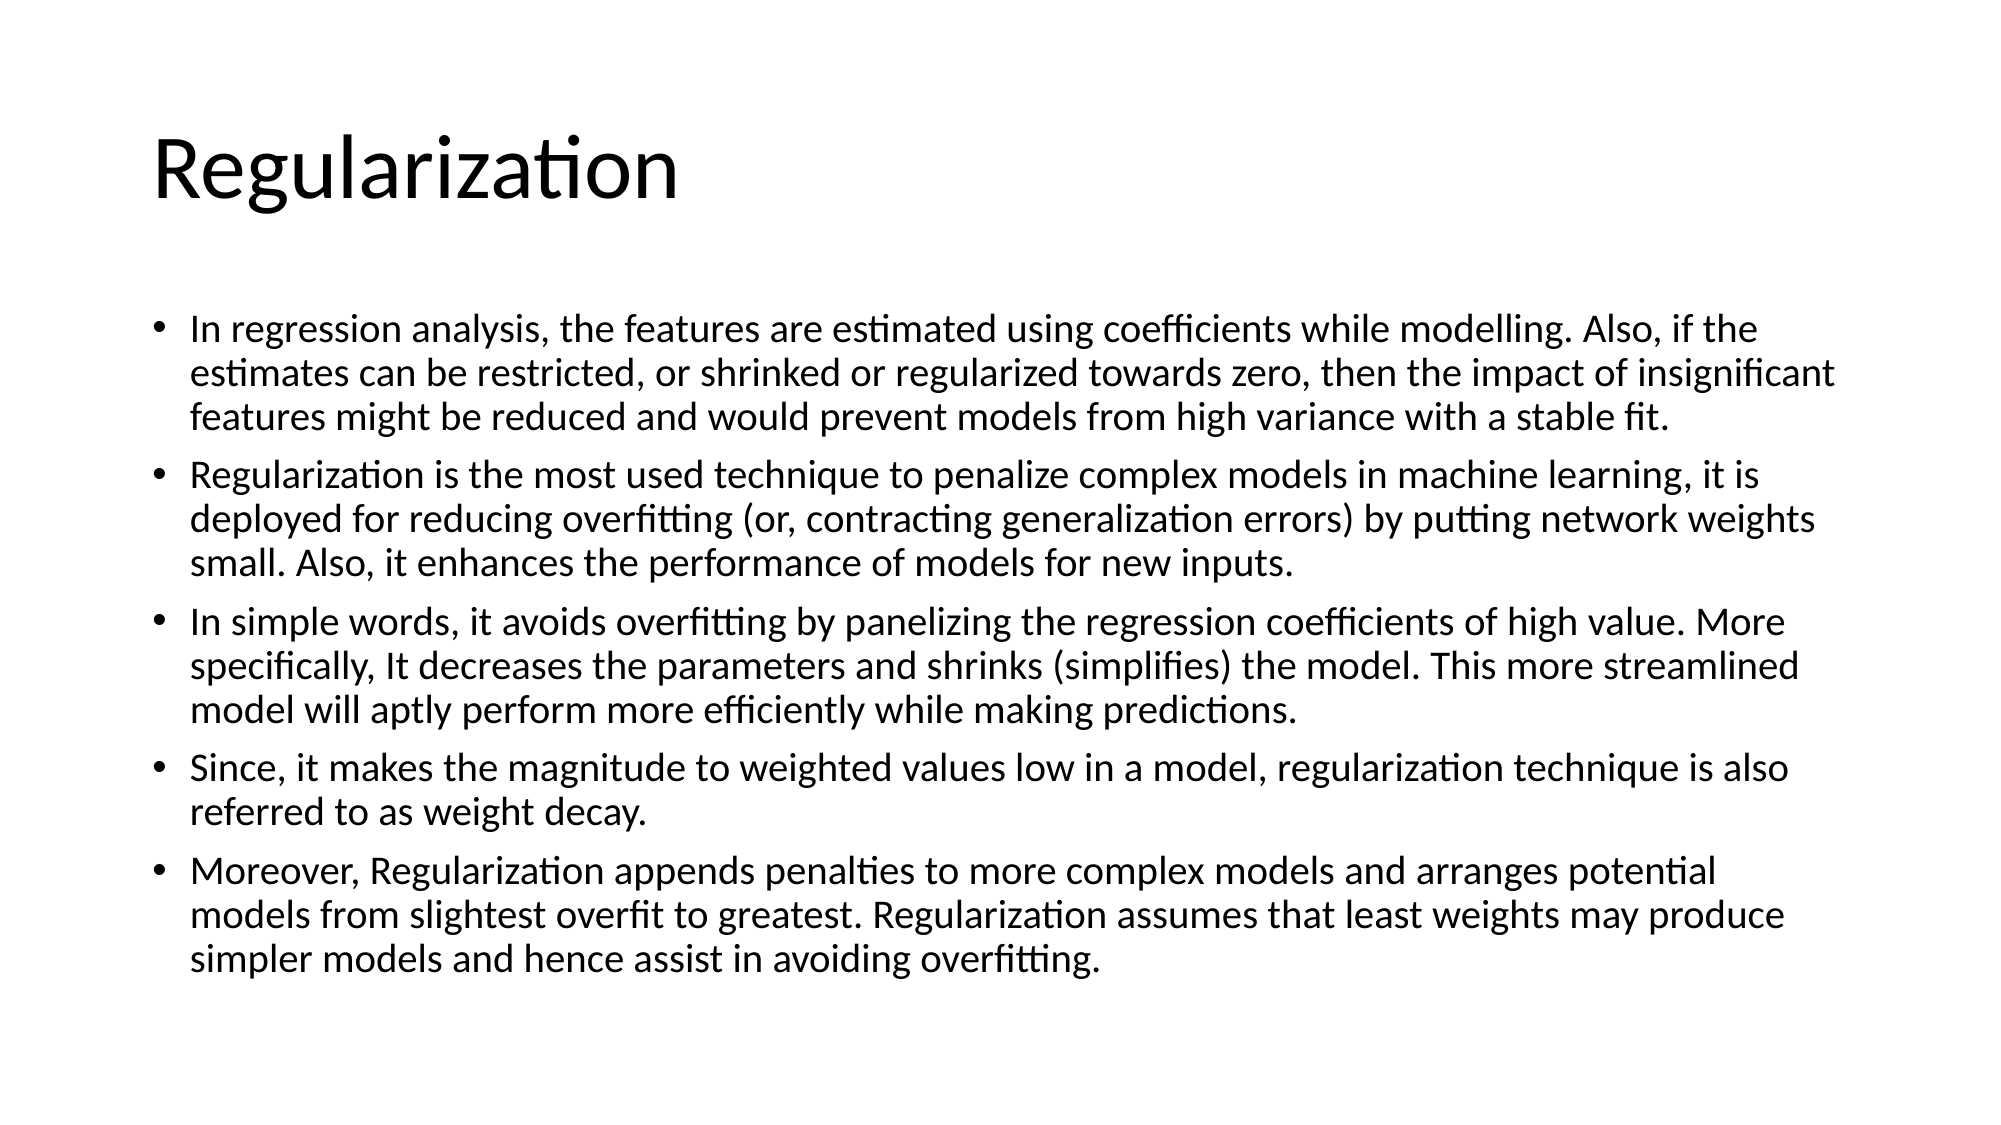

# Regularization
In regression analysis, the features are estimated using coefficients while modelling. Also, if the estimates can be restricted, or shrinked or regularized towards zero, then the impact of insignificant features might be reduced and would prevent models from high variance with a stable fit.
Regularization is the most used technique to penalize complex models in machine learning, it is deployed for reducing overfitting (or, contracting generalization errors) by putting network weights small. Also, it enhances the performance of models for new inputs.
In simple words, it avoids overfitting by panelizing the regression coefficients of high value. More specifically, It decreases the parameters and shrinks (simplifies) the model. This more streamlined model will aptly perform more efficiently while making predictions.
Since, it makes the magnitude to weighted values low in a model, regularization technique is also referred to as weight decay.
Moreover, Regularization appends penalties to more complex models and arranges potential models from slightest overfit to greatest. Regularization assumes that least weights may produce simpler models and hence assist in avoiding overfitting.